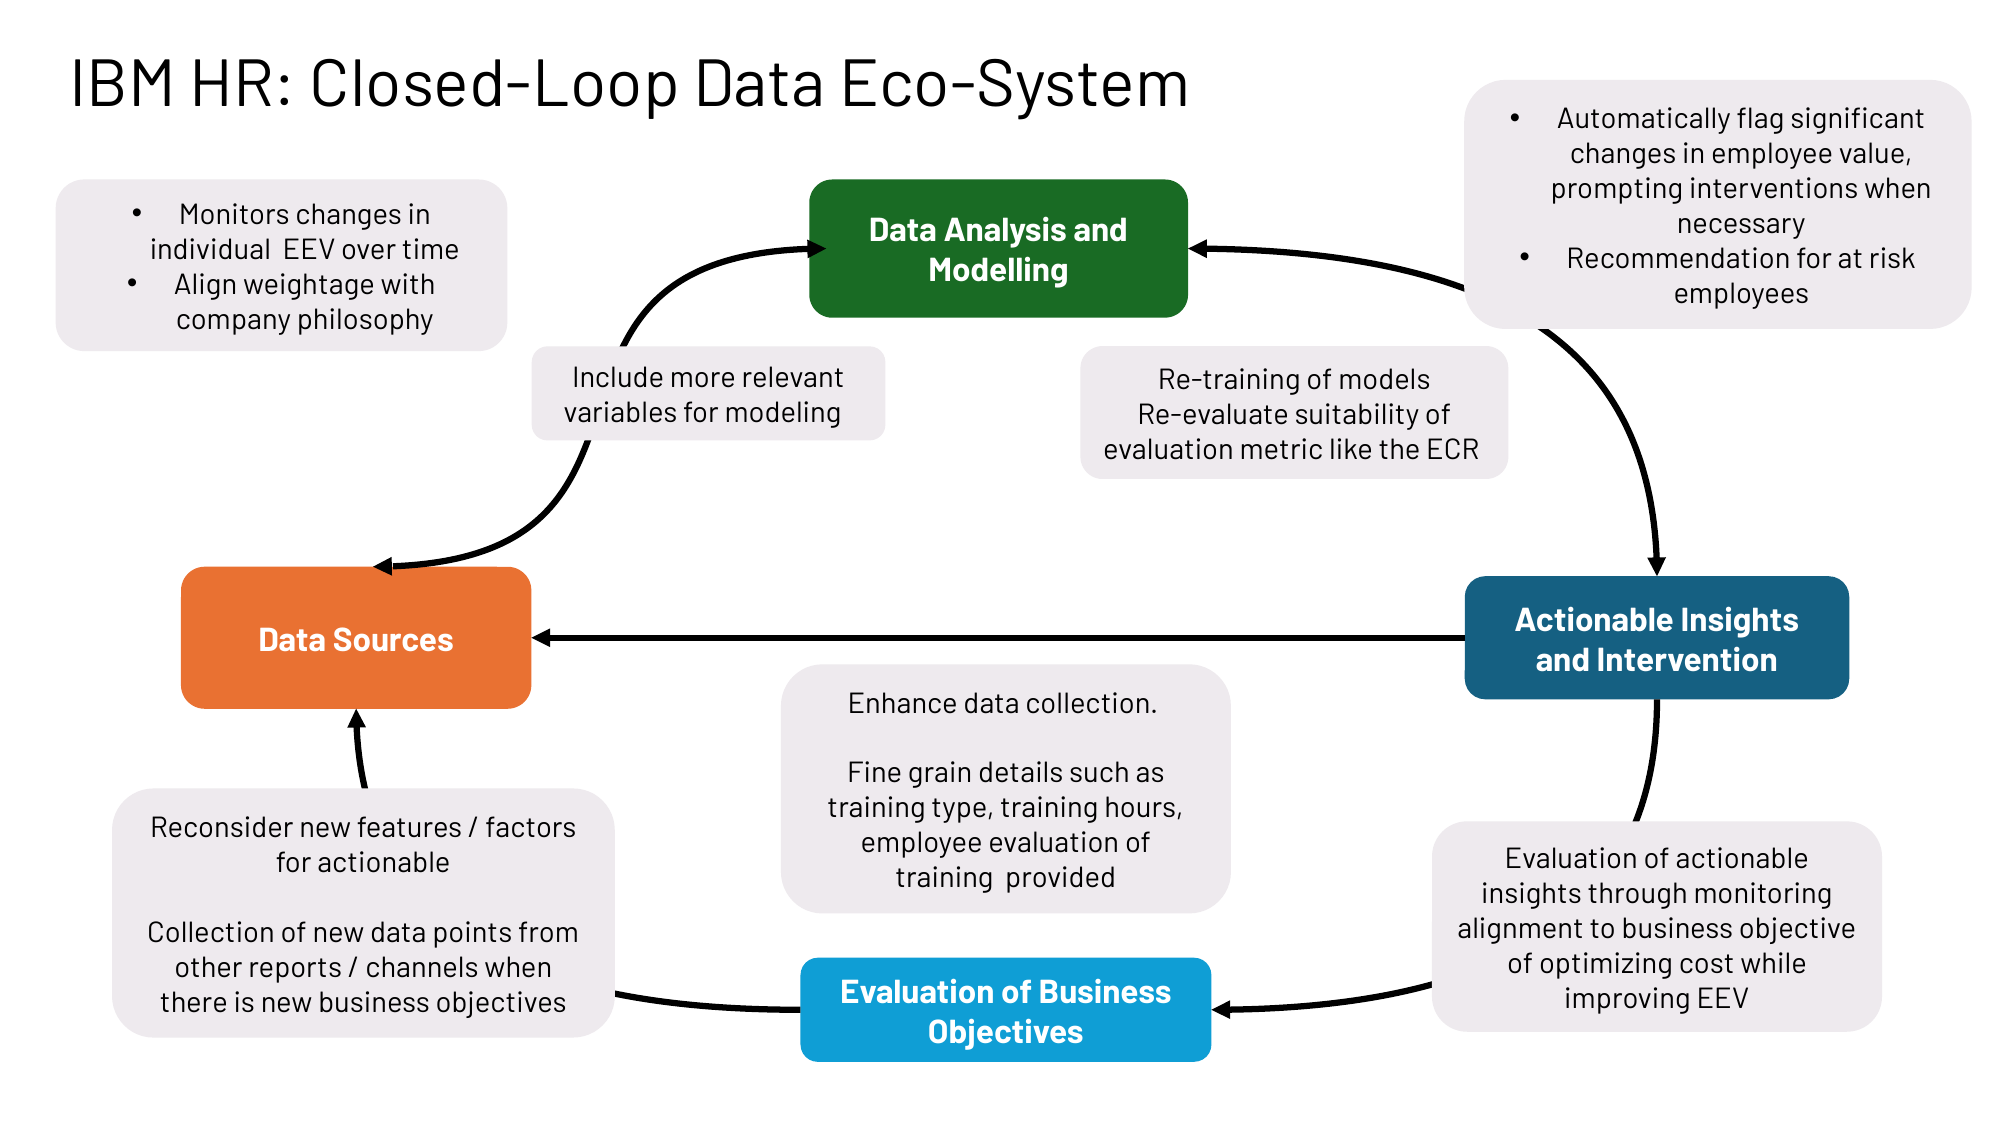

IBM HR: Closed-Loop Data Eco-System
Automatically flag significant changes in employee value, prompting interventions when necessary​
Recommendation for at risk employees​
Monitors changes in individual  EEV over time
Align weightage with company philosophy
Data Analysis and Modelling​
Re-training of models
Re-evaluate suitability of evaluation metric like the ECR
Include more relevant variables for modeling
Data Sources​
Actionable Insights and Intervention​
Enhance data collection.

Fine grain details such as training type, training hours, employee evaluation of training  provided​
Reconsider new features / factors for actionable

Collection of new data points from other reports / channels when there is new business objectives​
Evaluation of actionable insights through monitoring alignment to business objective of optimizing cost while improving EEV
Evaluation of Business Objectives​